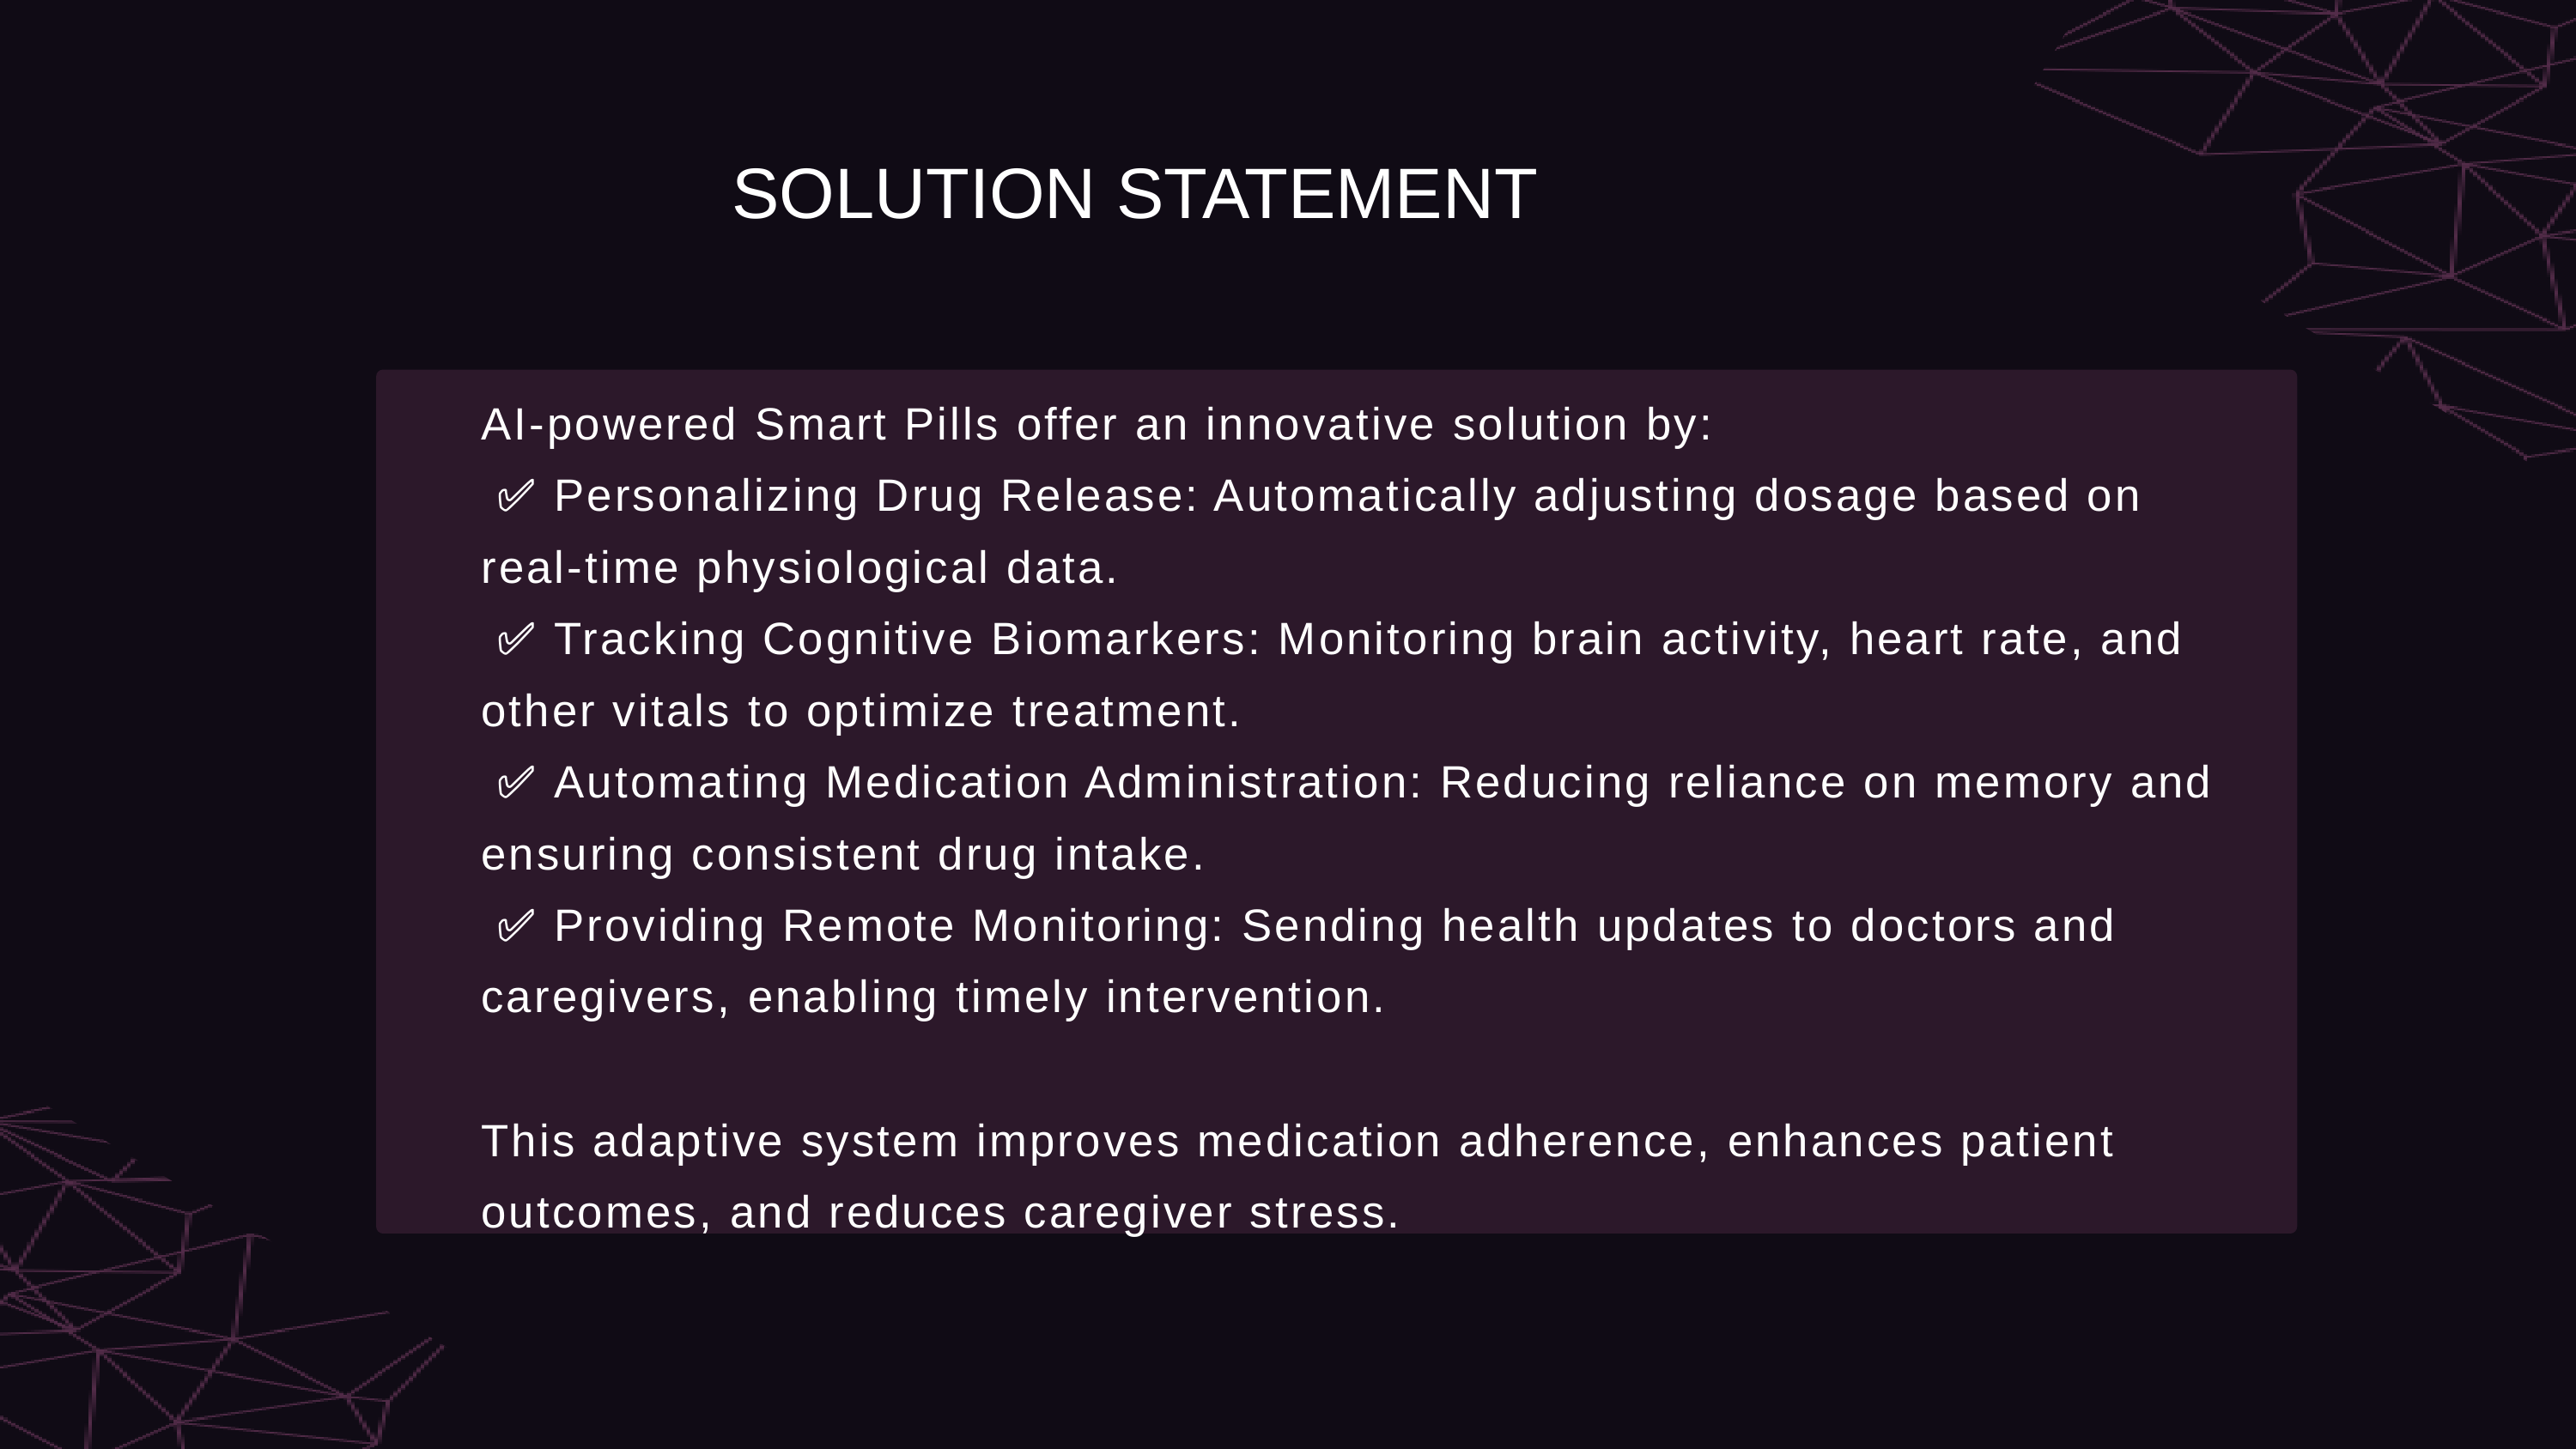

SOLUTION STATEMENT

AI-powered Smart Pills offer an innovative solution by:
 ✅ Personalizing Drug Release: Automatically adjusting dosage based on real-time physiological data.
 ✅ Tracking Cognitive Biomarkers: Monitoring brain activity, heart rate, and other vitals to optimize treatment.
 ✅ Automating Medication Administration: Reducing reliance on memory and ensuring consistent drug intake.
 ✅ Providing Remote Monitoring: Sending health updates to doctors and caregivers, enabling timely intervention.

This adaptive system improves medication adherence, enhances patient outcomes, and reduces caregiver stress.